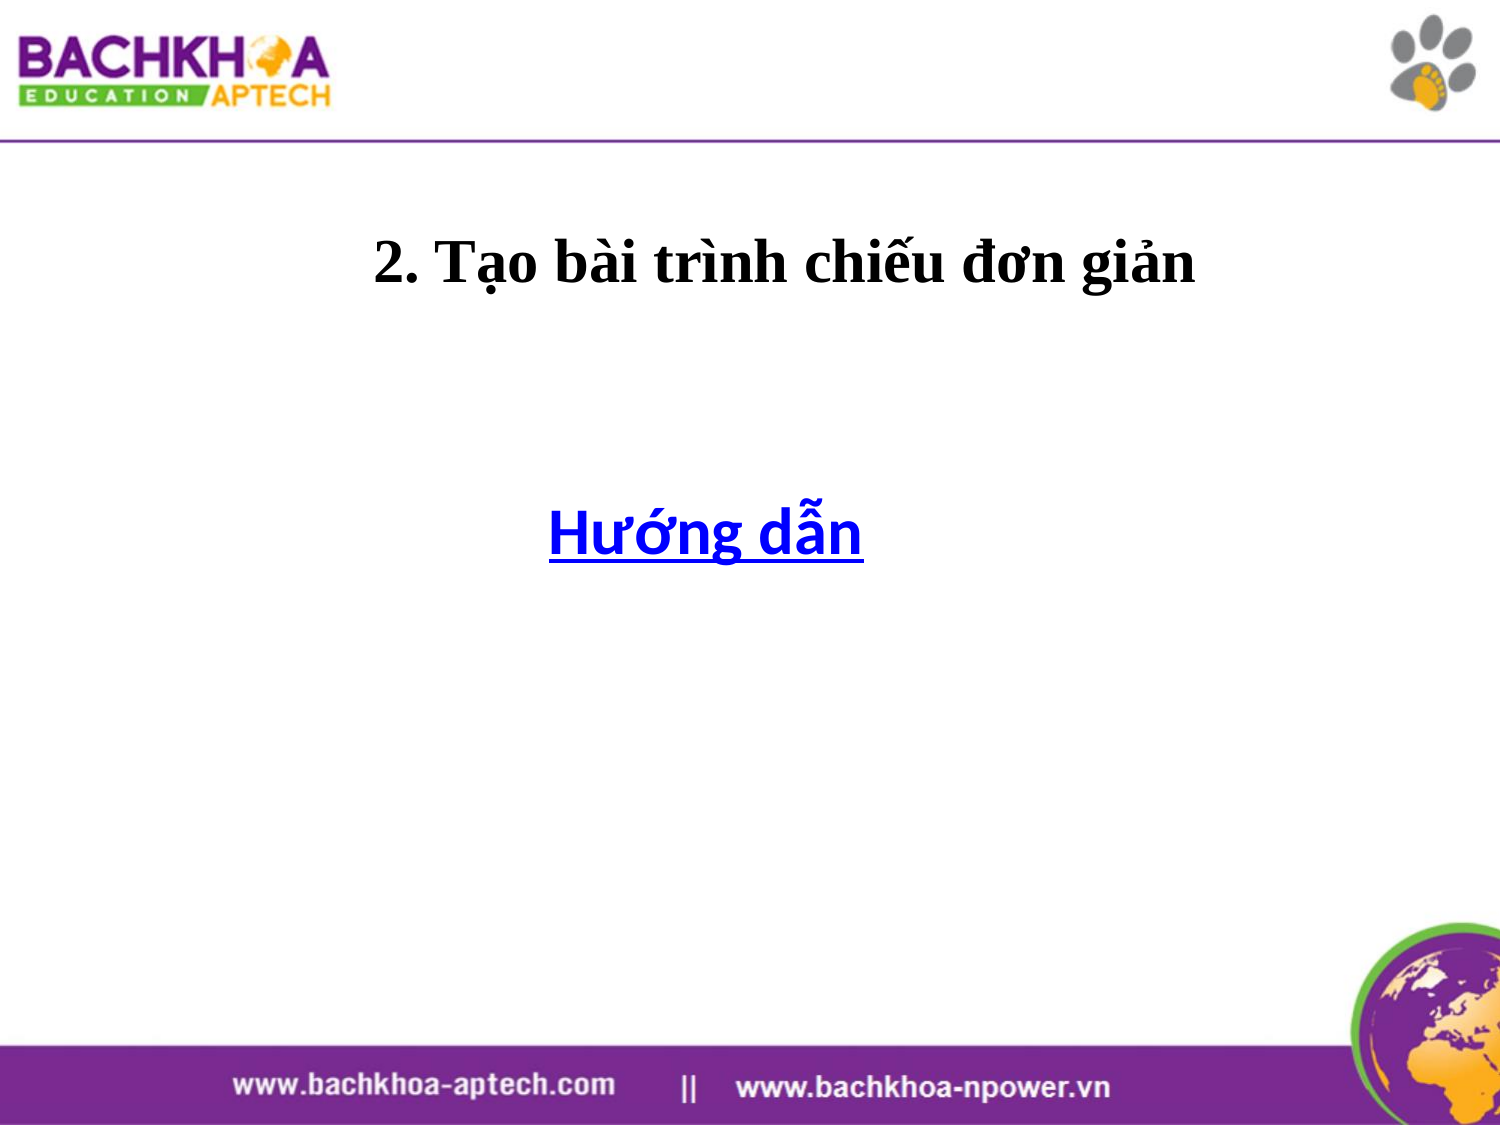

# 2. Tạo bài trình chiếu đơn giản

Hướng dẫn